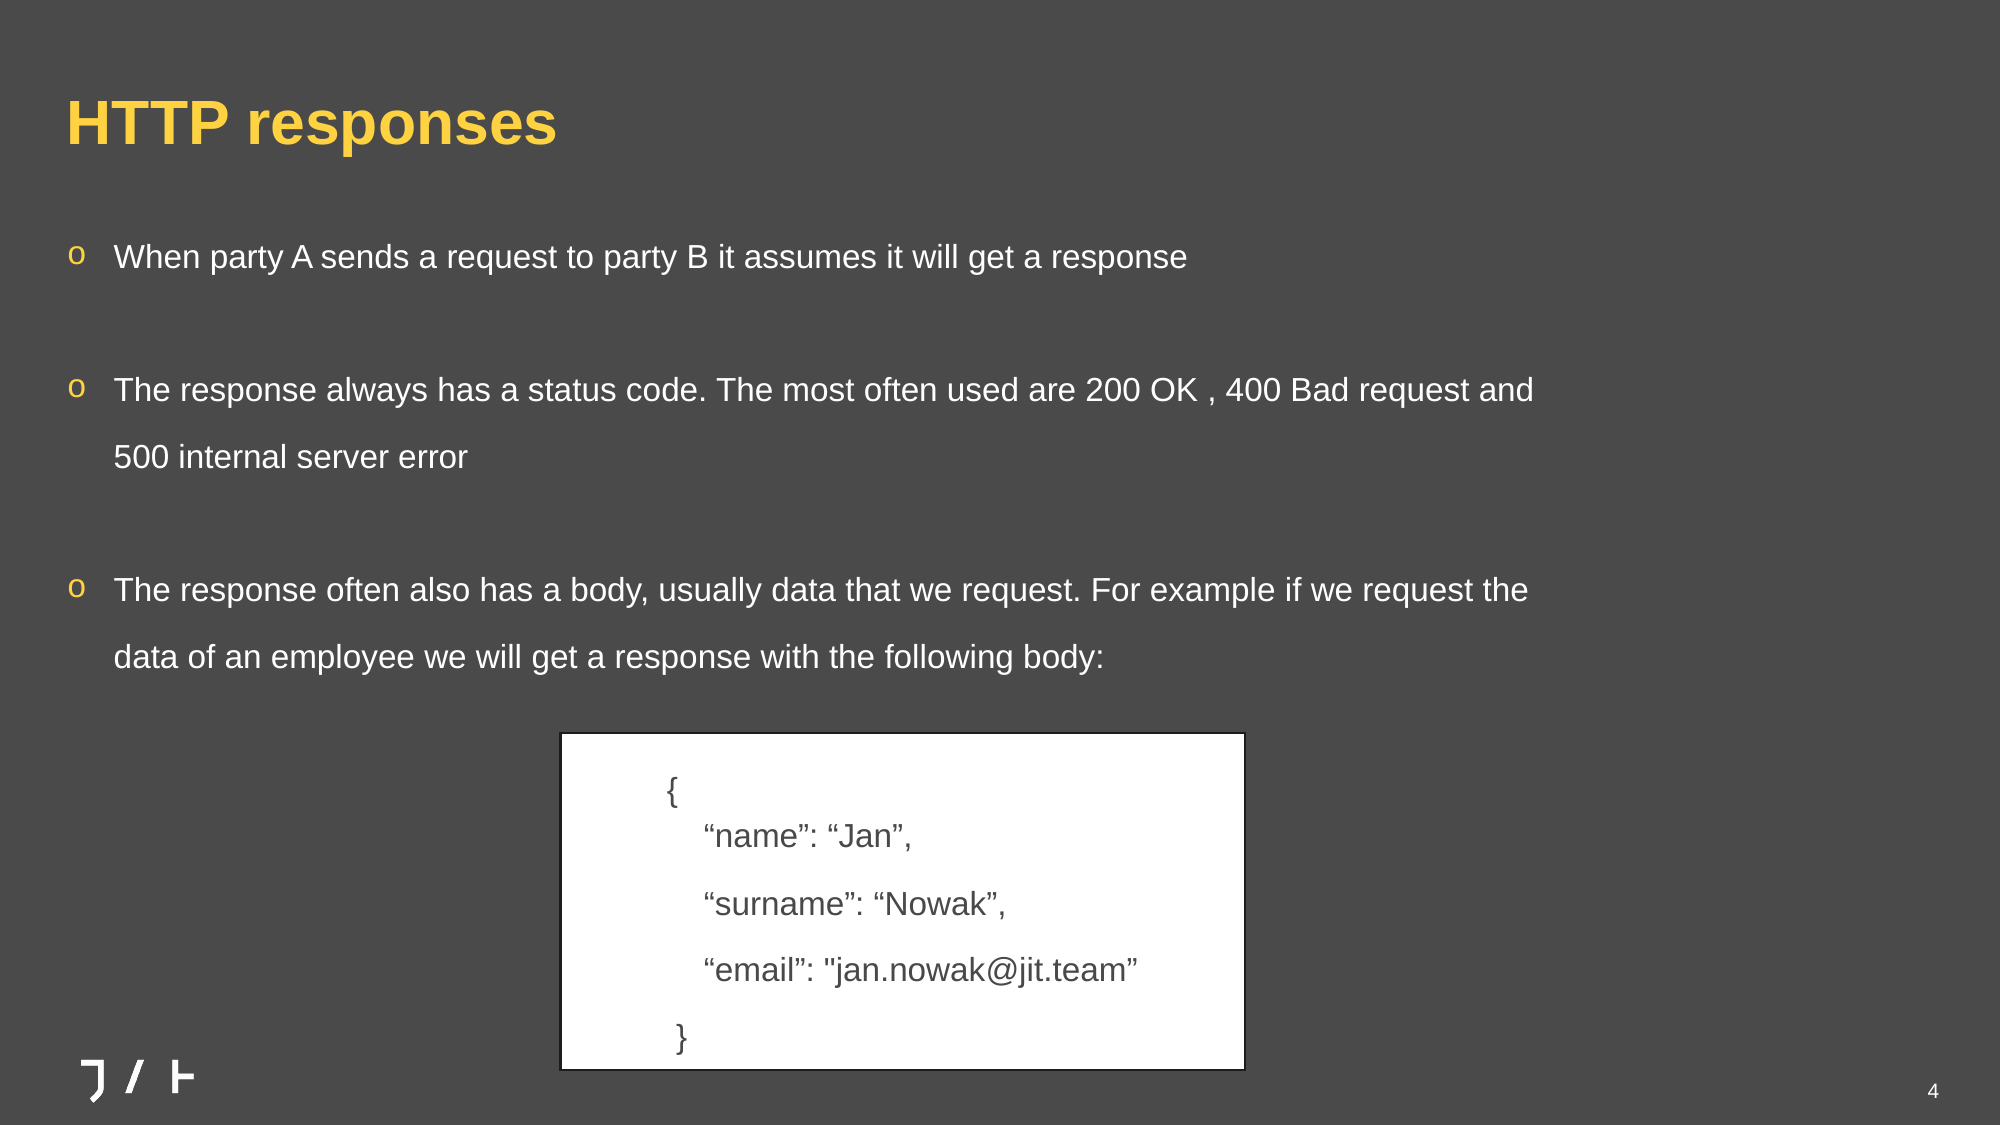

# HTTP responses
When party A sends a request to party B it assumes it will get a response
The response always has a status code. The most often used are 200 OK , 400 Bad request and 500 internal server error

The response often also has a body, usually data that we request. For example if we request the data of an employee we will get a response with the following body:
				{
    “name”: “Jan”,
				    “surname”: “Nowak”,
				    “email”: "jan.nowak@jit.team”
				 }

4